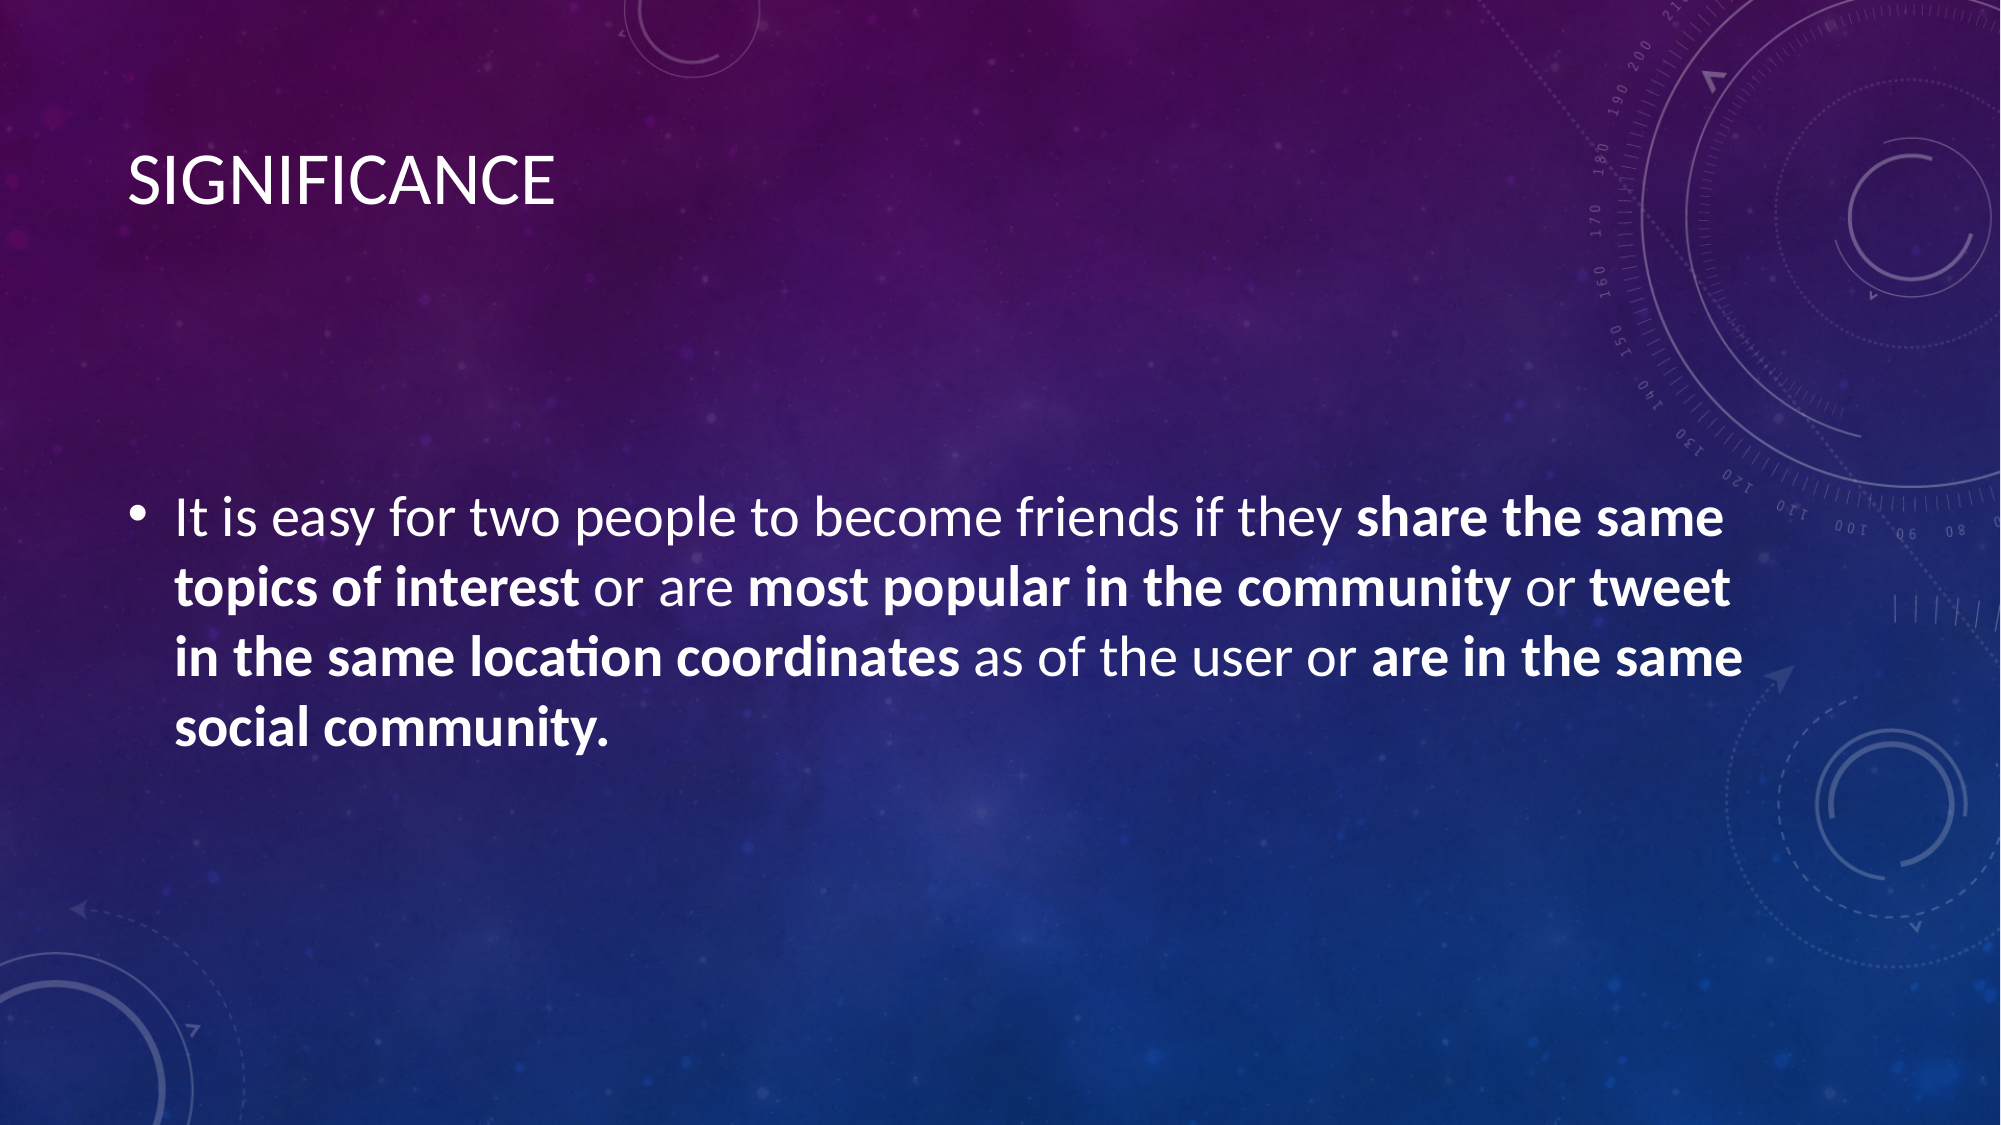

# SIGNIFICANCE
It is easy for two people to become friends if they share the same topics of interest or are most popular in the community or tweet in the same location coordinates as of the user or are in the same social community.